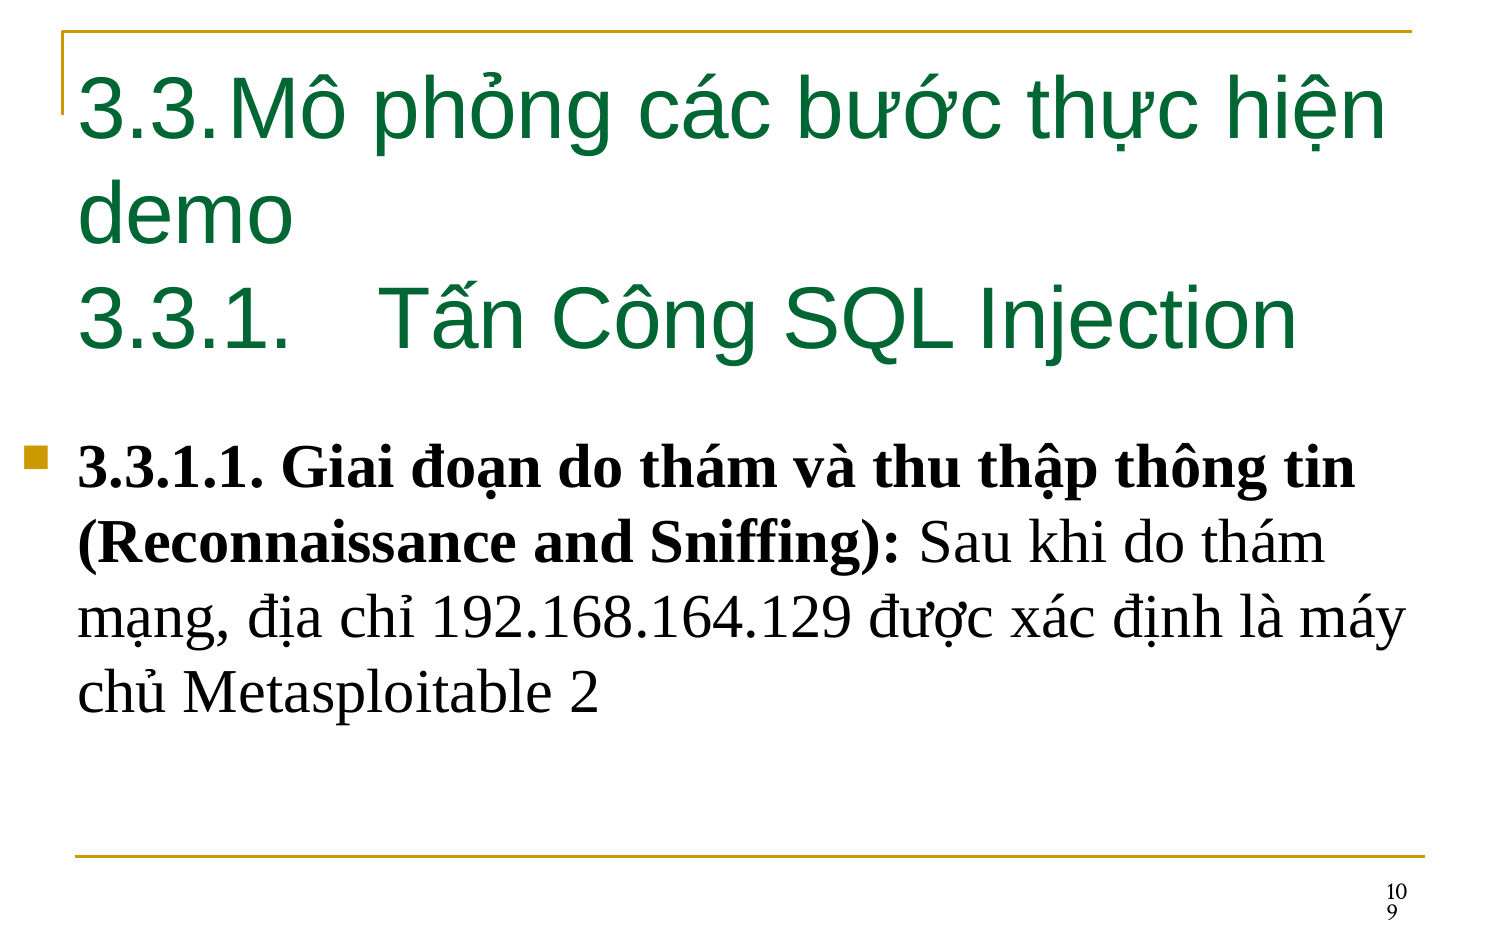

# 3.3.	Mô phỏng các bước thực hiện demo 3.3.1.	Tấn Công SQL Injection
3.3.1.1. Giai đoạn do thám và thu thập thông tin (Reconnaissance and Sniffing): Sau khi do thám mạng, địa chỉ 192.168.164.129 được xác định là máy chủ Metasploitable 2

109